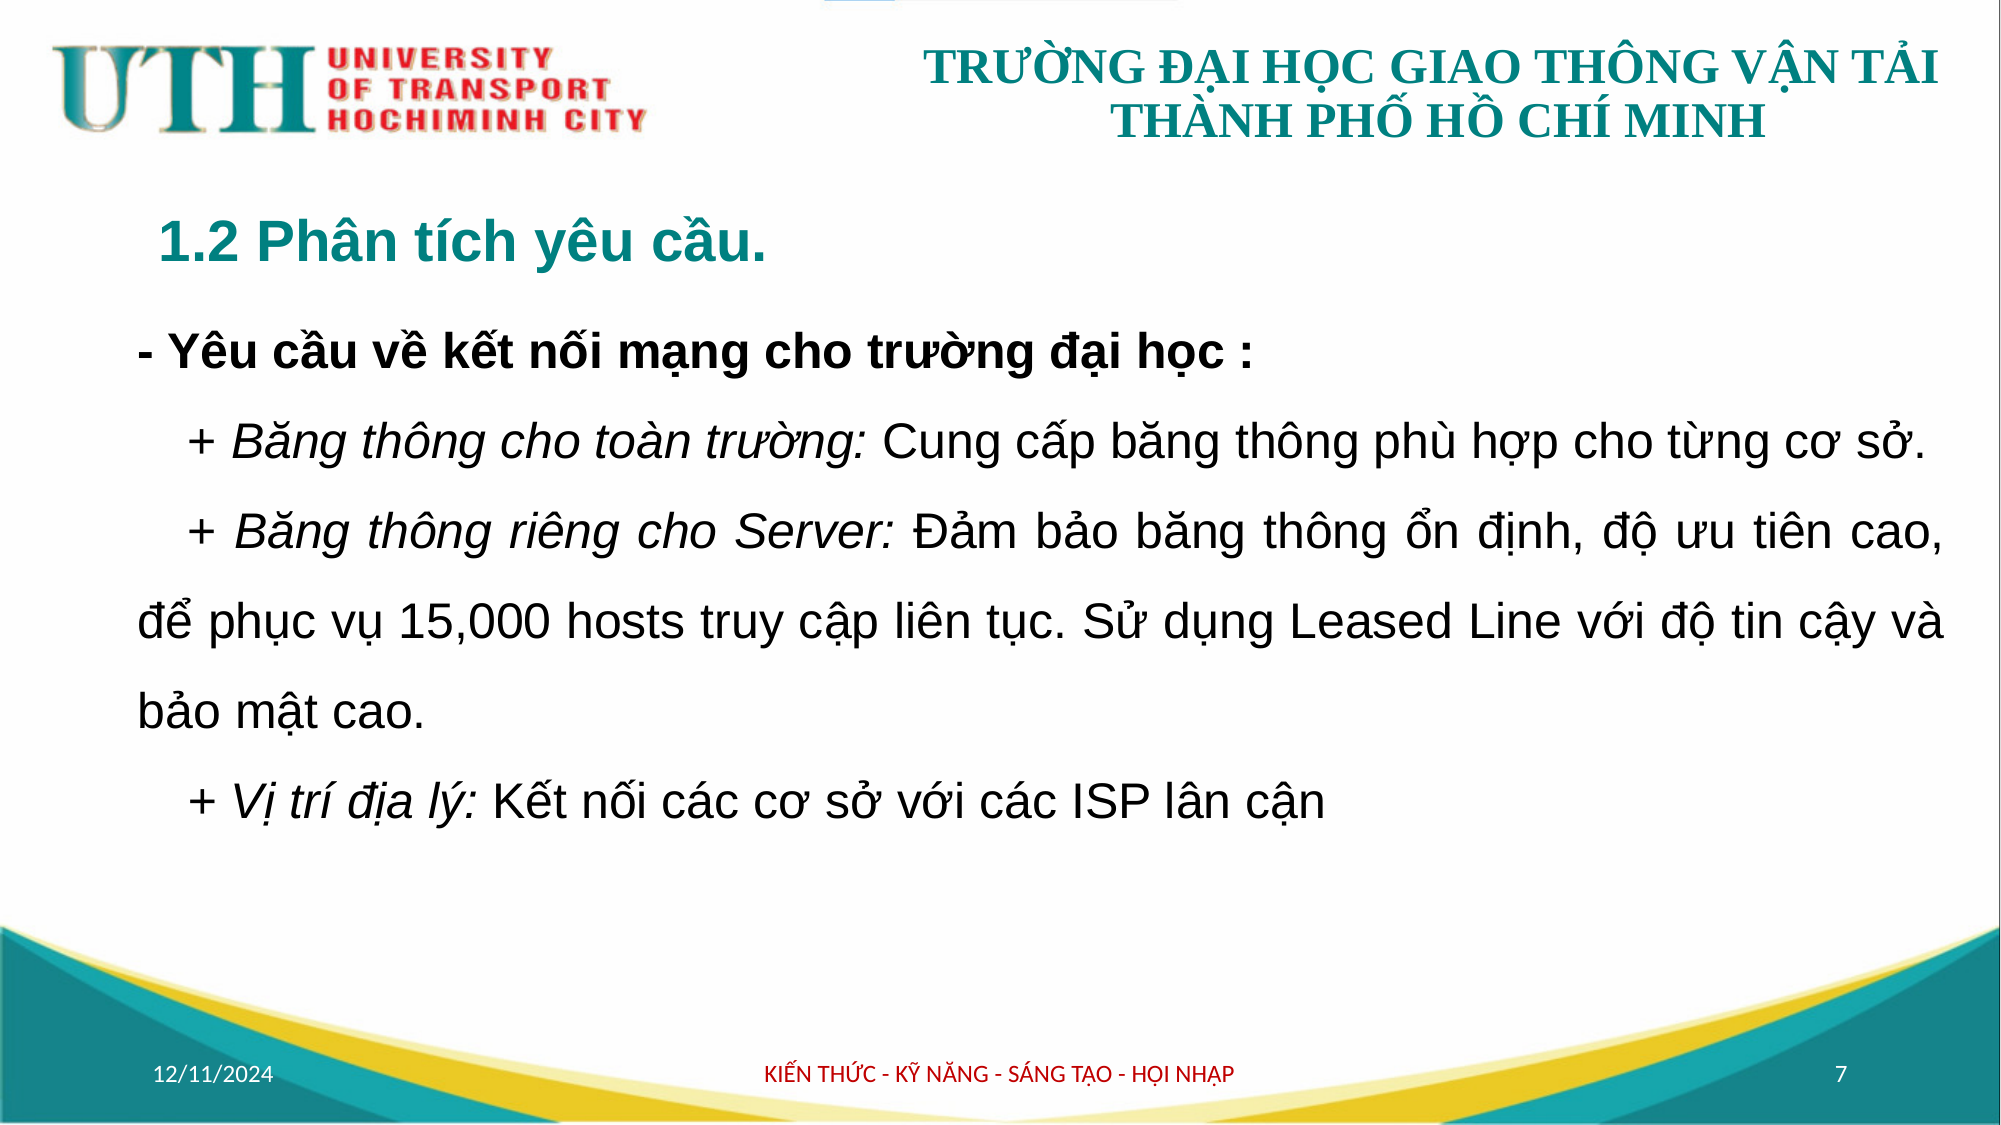

1.2 Phân tích yêu cầu.
- Yêu cầu về kết nối mạng cho trường đại học :
 + Băng thông cho toàn trường: Cung cấp băng thông phù hợp cho từng cơ sở.
 + Băng thông riêng cho Server: Đảm bảo băng thông ổn định, độ ưu tiên cao, để phục vụ 15,000 hosts truy cập liên tục. Sử dụng Leased Line với độ tin cậy và bảo mật cao.
 + Vị trí địa lý: Kết nối các cơ sở với các ISP lân cận

Yêu cầu về an ninh và an toàn mạng:
	+ Tường lửa & IPS: Ngăn truy cập trái phép, phát hiện và ngăn chặn tấn công mạng.
  	+ Giám sát thiết bị: Chống virus và quản lý thiết bị di động.
  	+ Lưu trữ nhật ký: Theo dõi và phát hiện hành vi bất thường.
12/11/2024
KIẾN THỨC - KỸ NĂNG - SÁNG TẠO - HỘI NHẬP
7